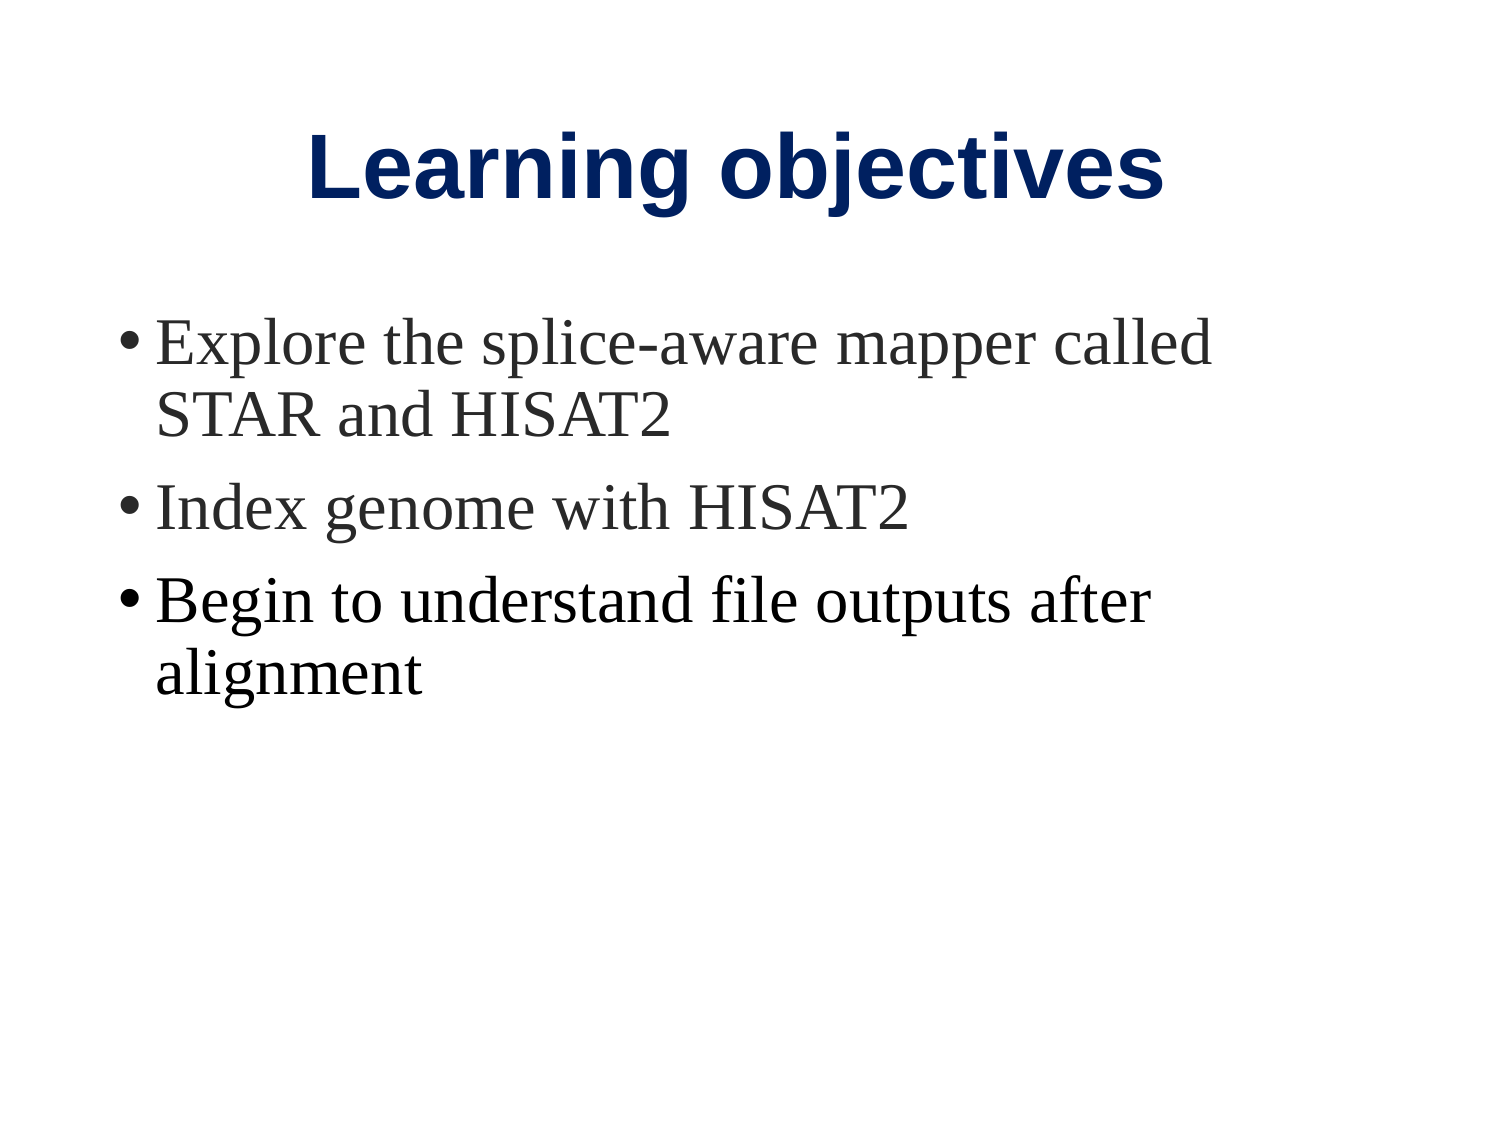

# Learning objectives
Explore the splice-aware mapper called STAR and HISAT2
Index genome with HISAT2
Begin to understand file outputs after alignment